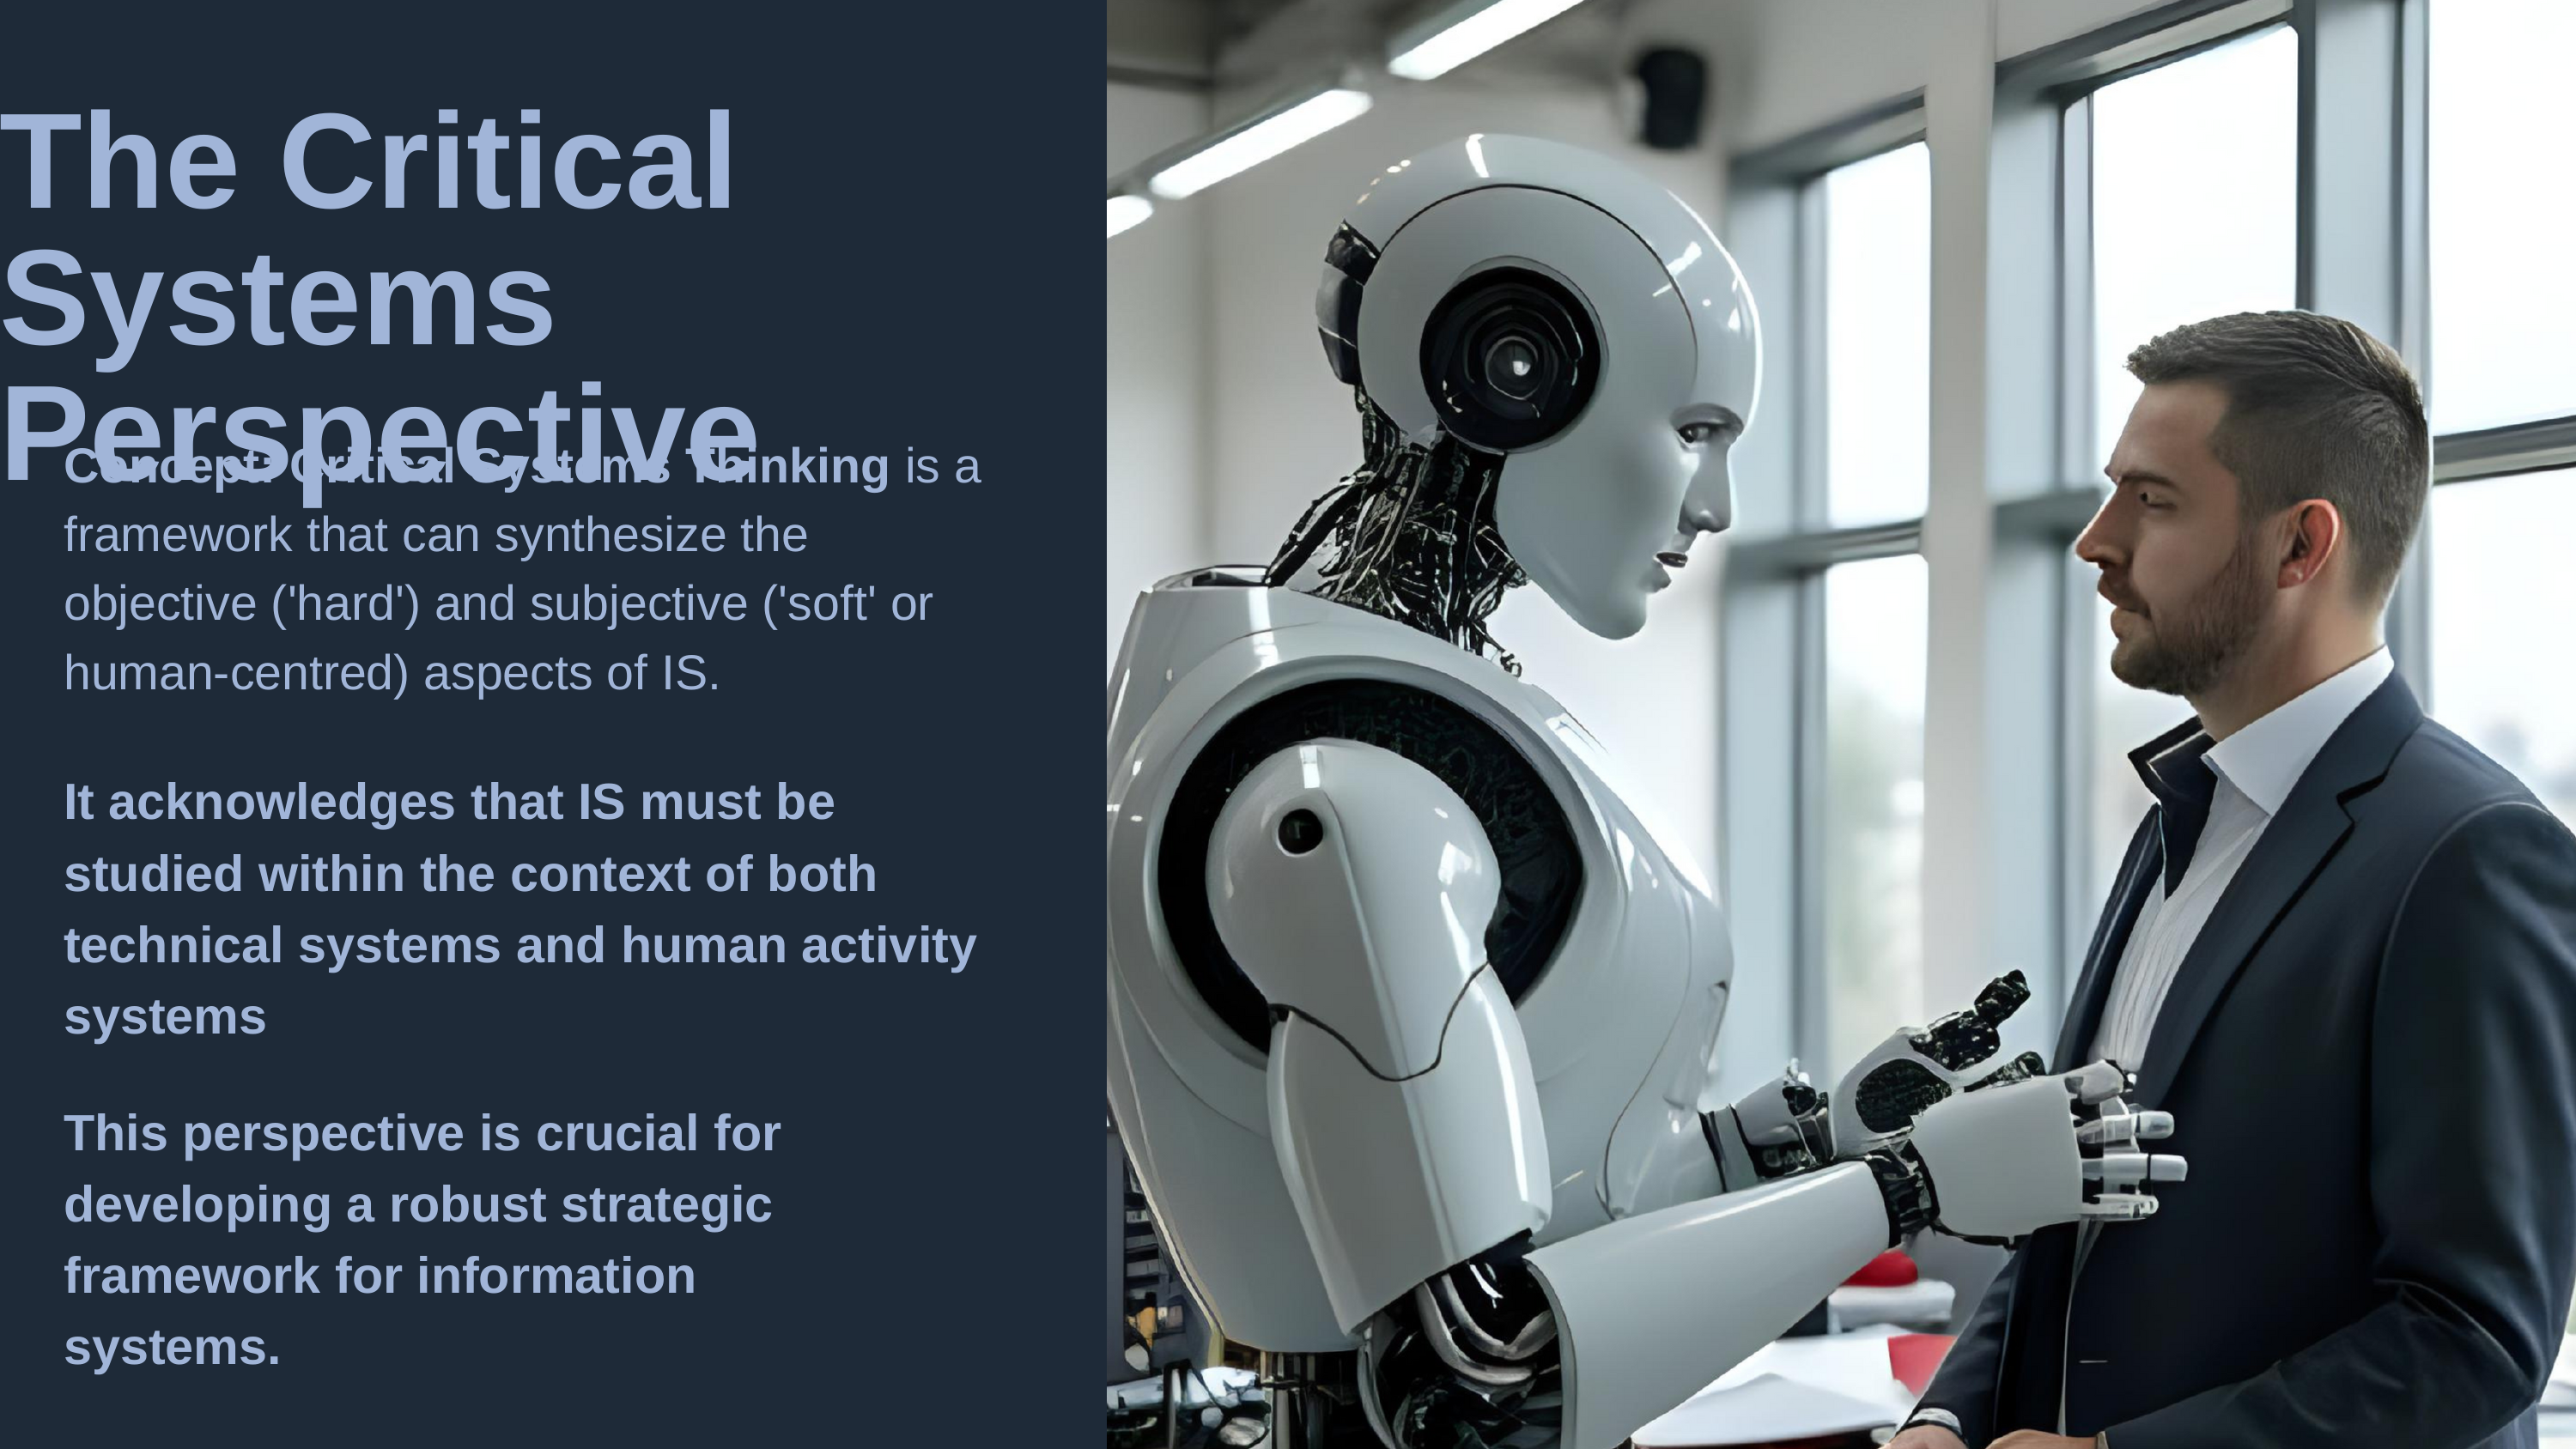

The Critical Systems Perspective
Concept: Critical Systems Thinking is a framework that can synthesize the objective ('hard') and subjective ('soft' or human-centred) aspects of IS.

It acknowledges that IS must be studied within the context of both technical systems and human activity systems
This perspective is crucial for developing a robust strategic framework for information systems.